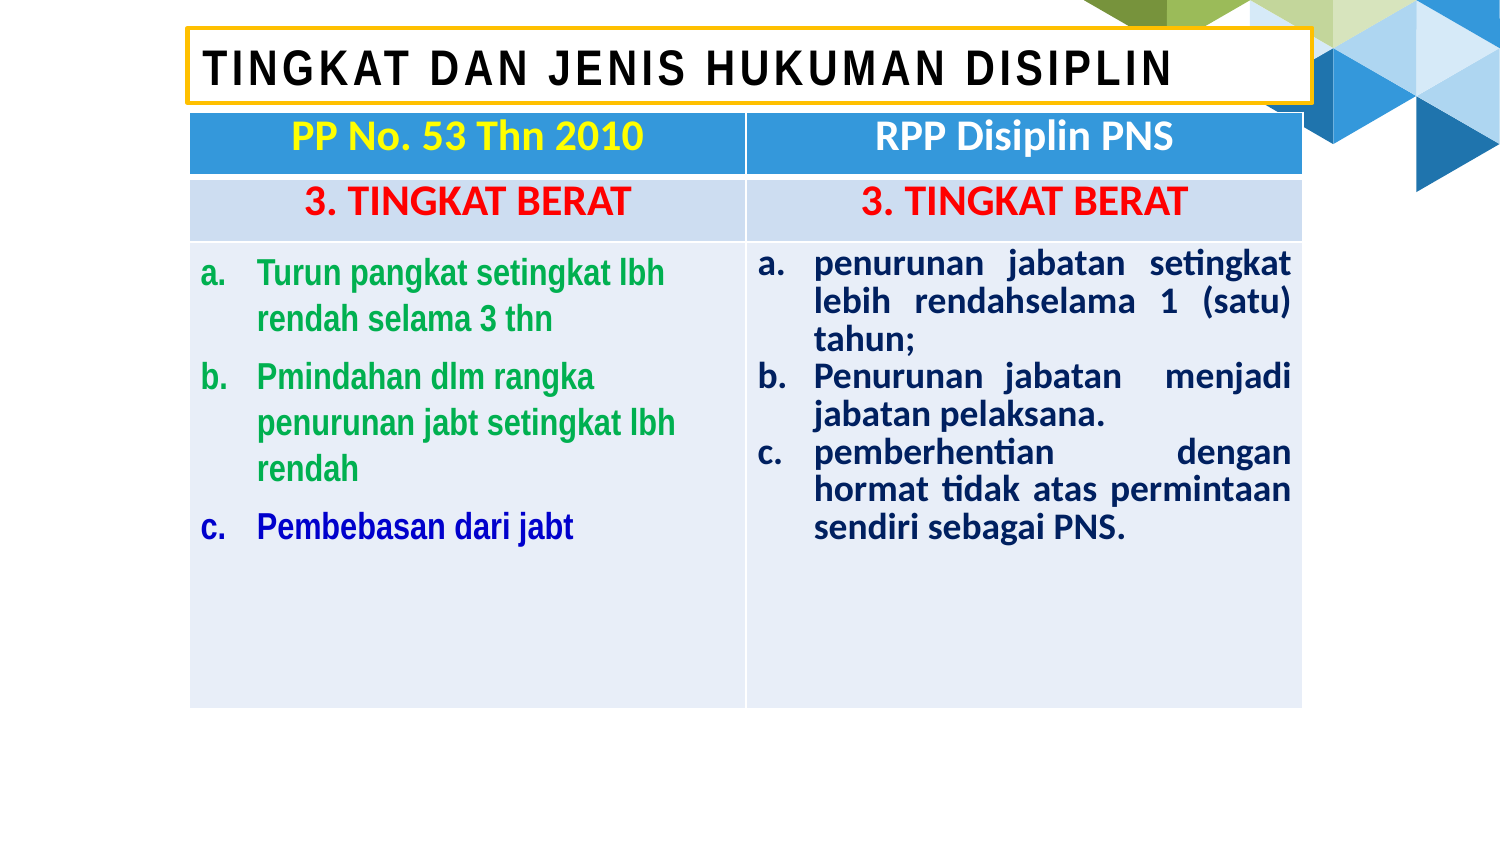

TINGKAT DAN JENIS HUKUMAN DISIPLIN
| PP No. 53 Thn 2010 | RPP Disiplin PNS |
| --- | --- |
| 3. TINGKAT BERAT | 3. TINGKAT BERAT |
| Turun pangkat setingkat lbh rendah selama 3 thn Pmindahan dlm rangka penurunan jabt setingkat lbh rendah Pembebasan dari jabt | penurunan jabatan setingkat lebih rendahselama 1 (satu) tahun; Penurunan jabatan menjadi jabatan pelaksana. pemberhentian dengan hormat tidak atas permintaan sendiri sebagai PNS. |